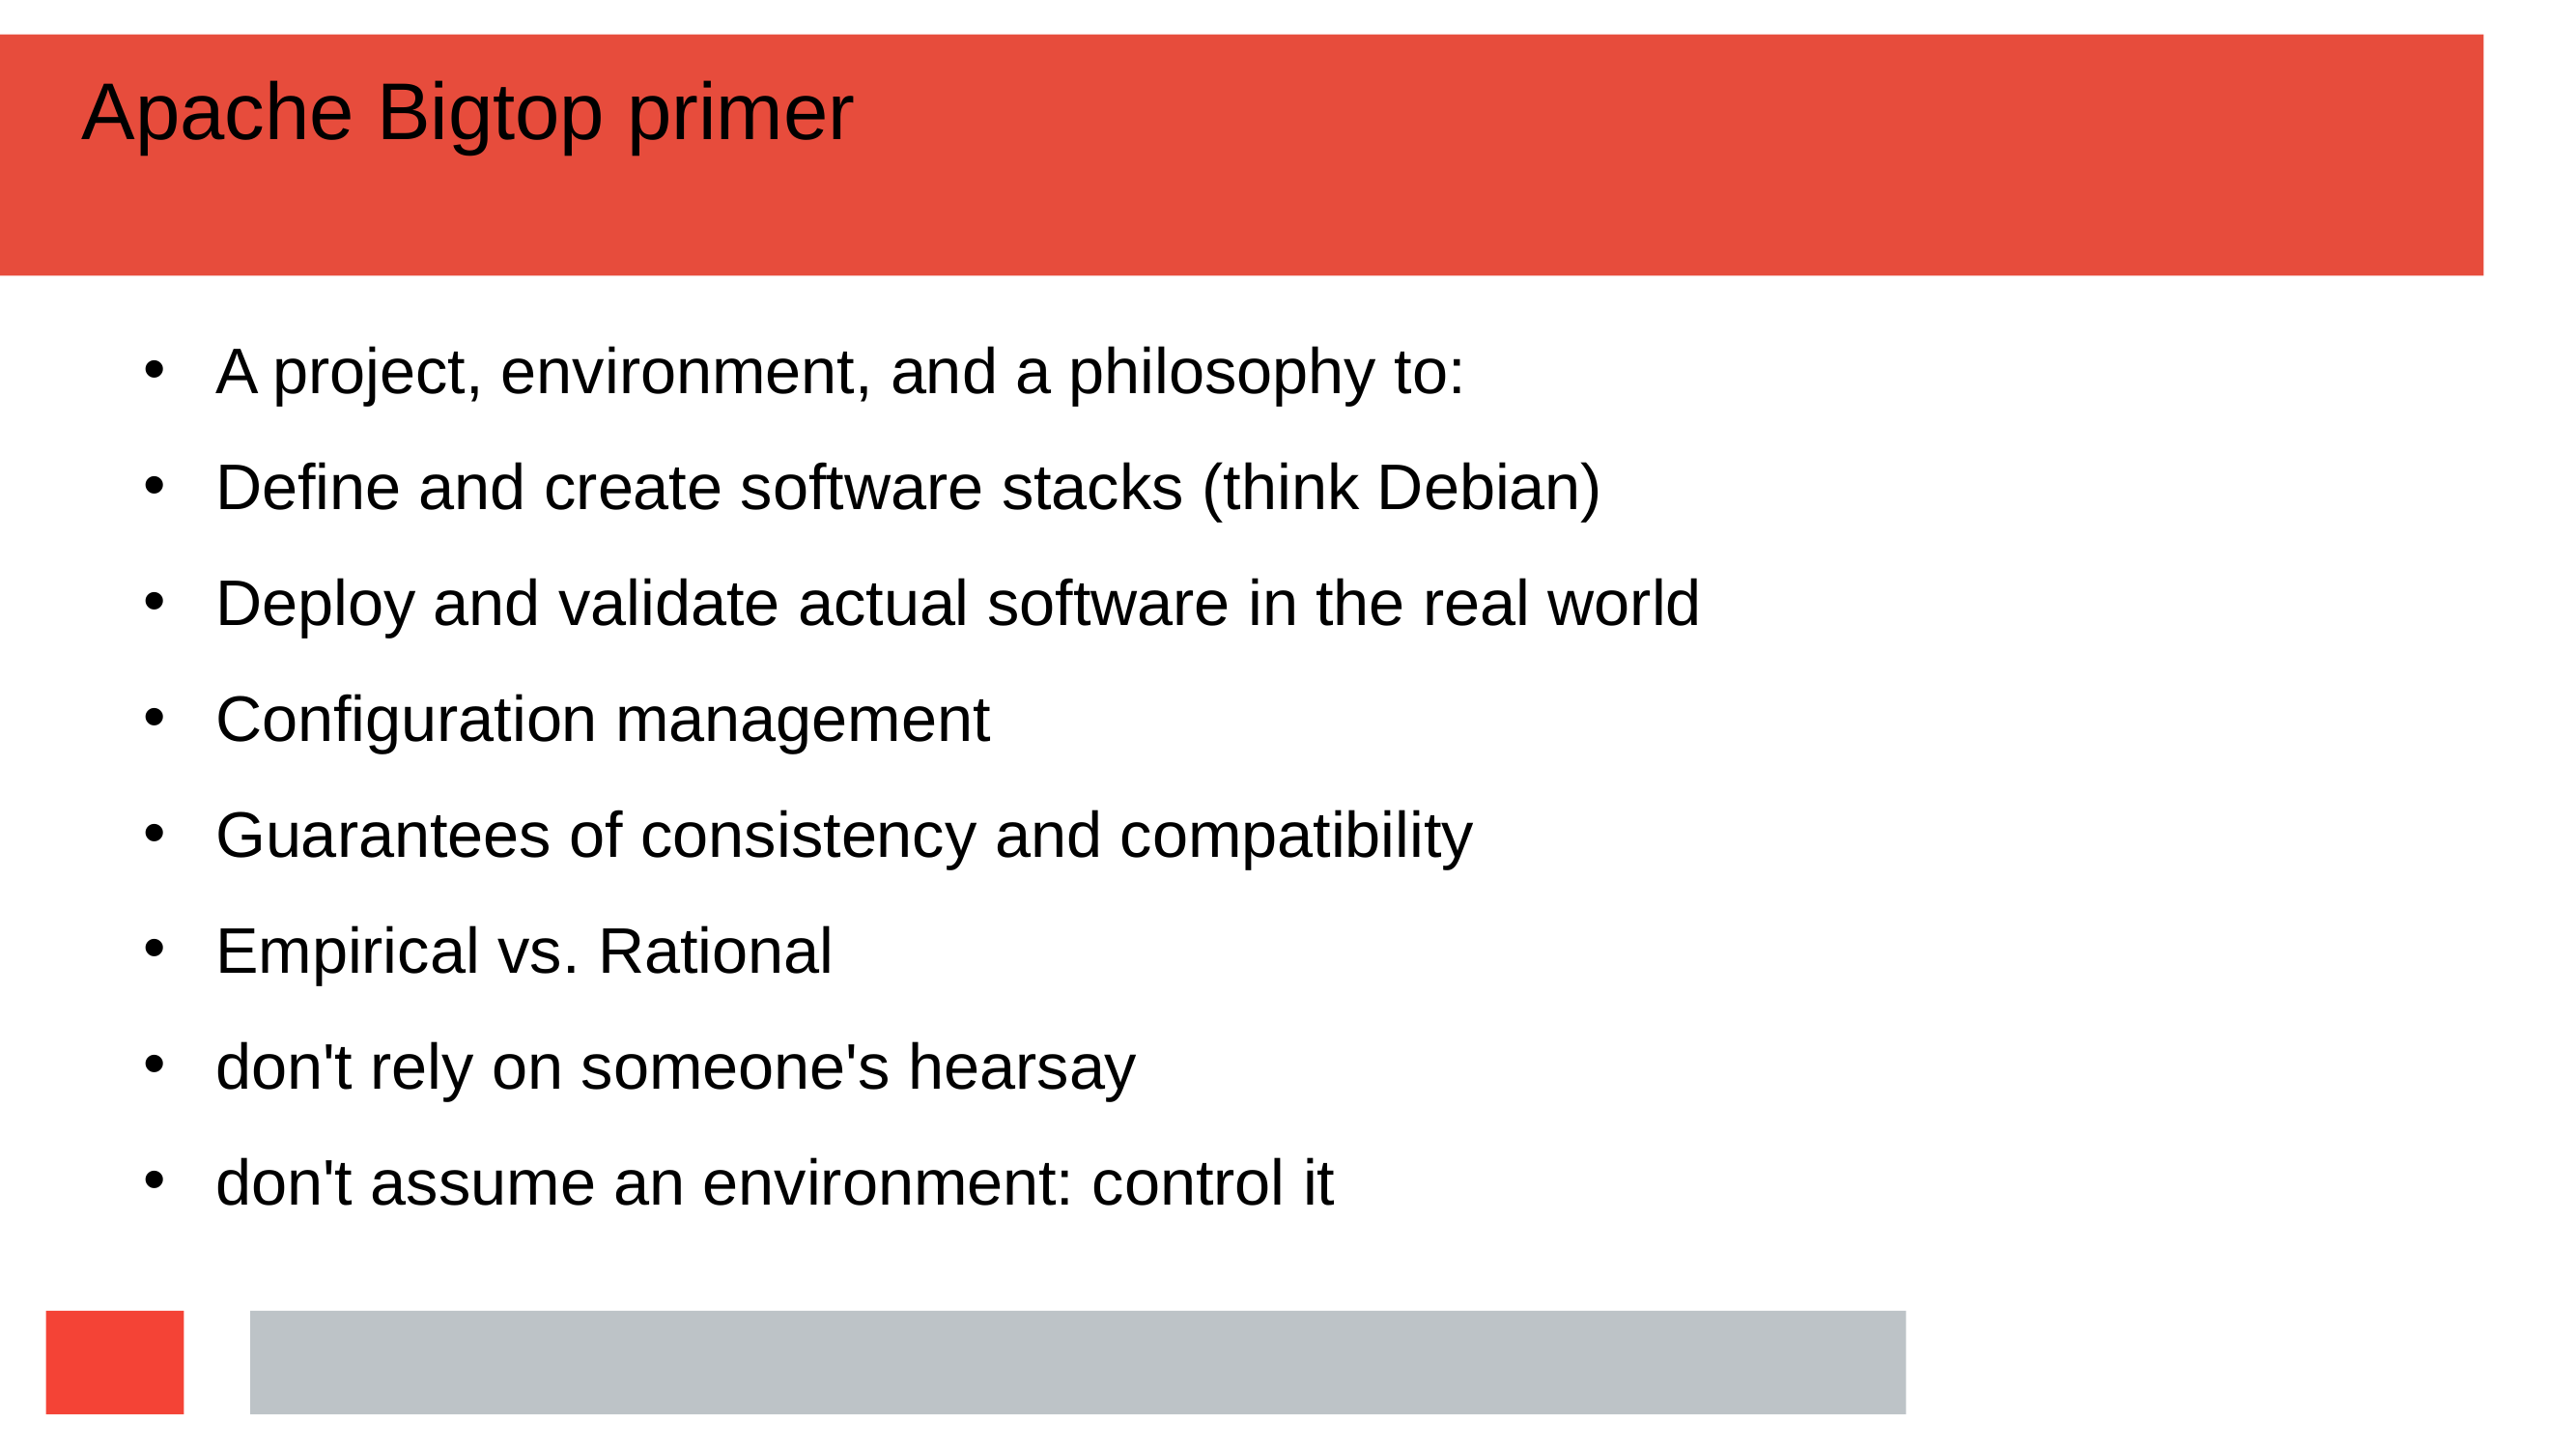

Apache Bigtop primer
A project, environment, and a philosophy to:
Define and create software stacks (think Debian)
Deploy and validate actual software in the real world
Configuration management
Guarantees of consistency and compatibility
Empirical vs. Rational
don't rely on someone's hearsay
don't assume an environment: control it